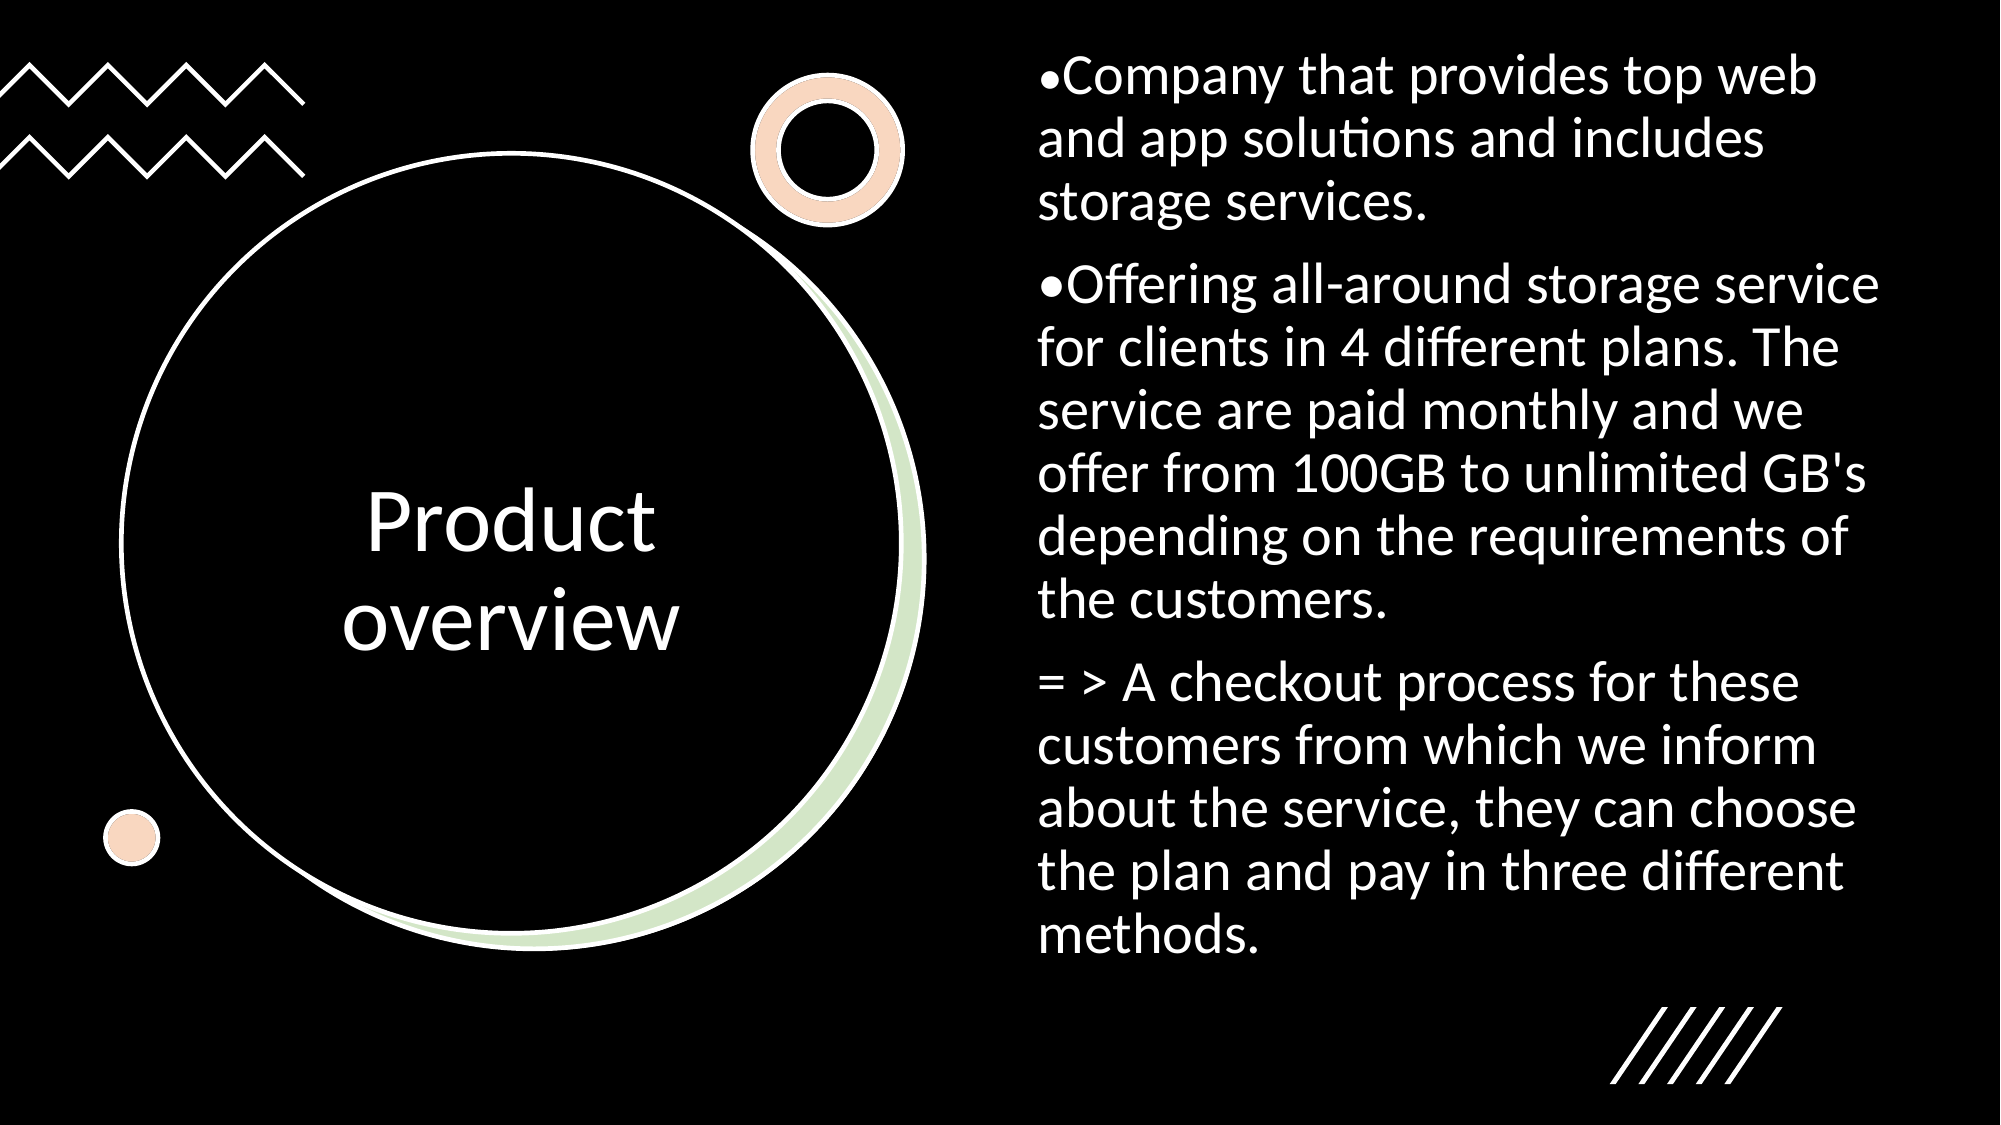

•Company that provides top web and app solutions and includes storage services.
•Offering all-around storage service for clients in 4 different plans. The service are paid monthly and we offer from 100GB to unlimited GB's depending on the requirements of the customers.
= > A checkout process for these customers from which we inform about the service, they can choose the plan and pay in three different methods.

# Product overview